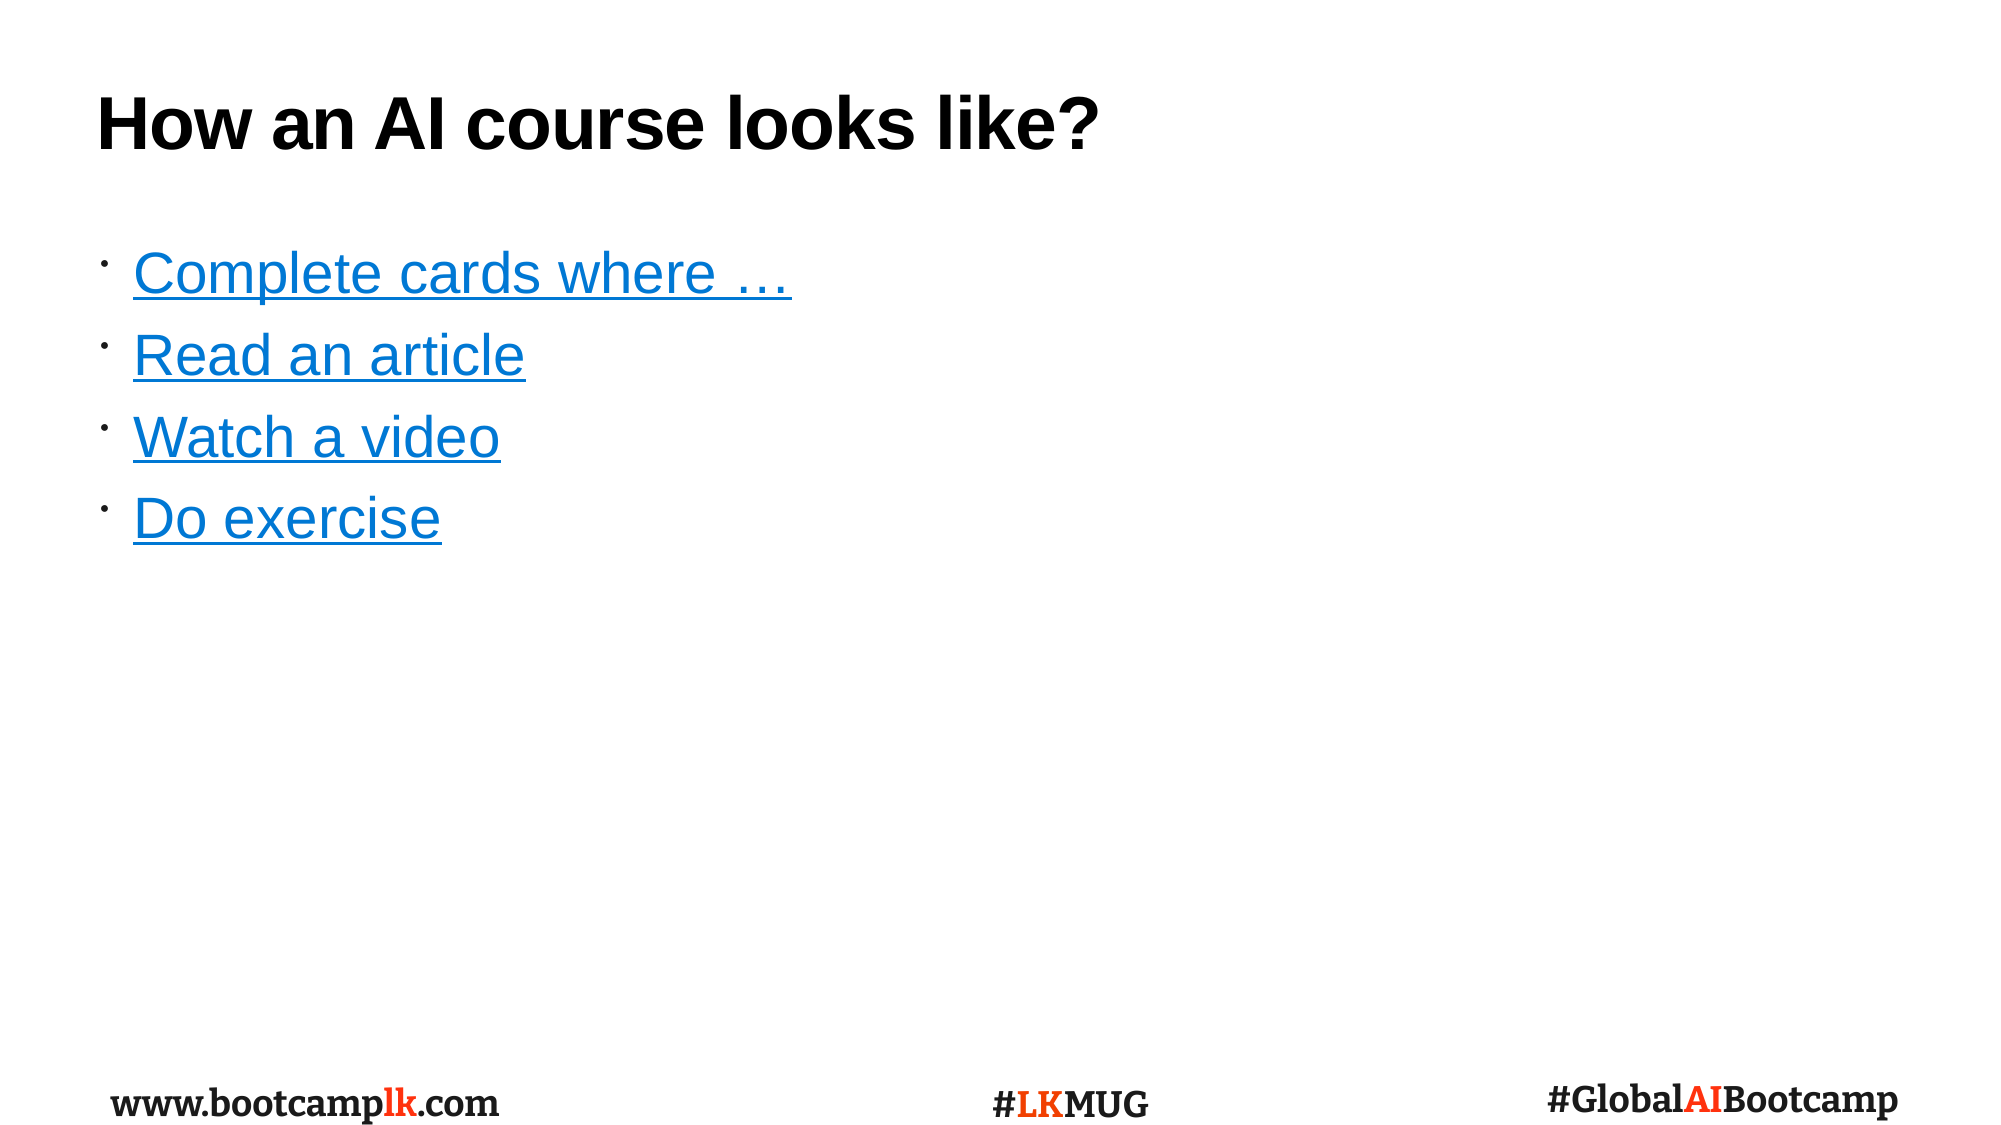

# How an AI course looks like?
Complete cards where …
Read an article
Watch a video
Do exercise